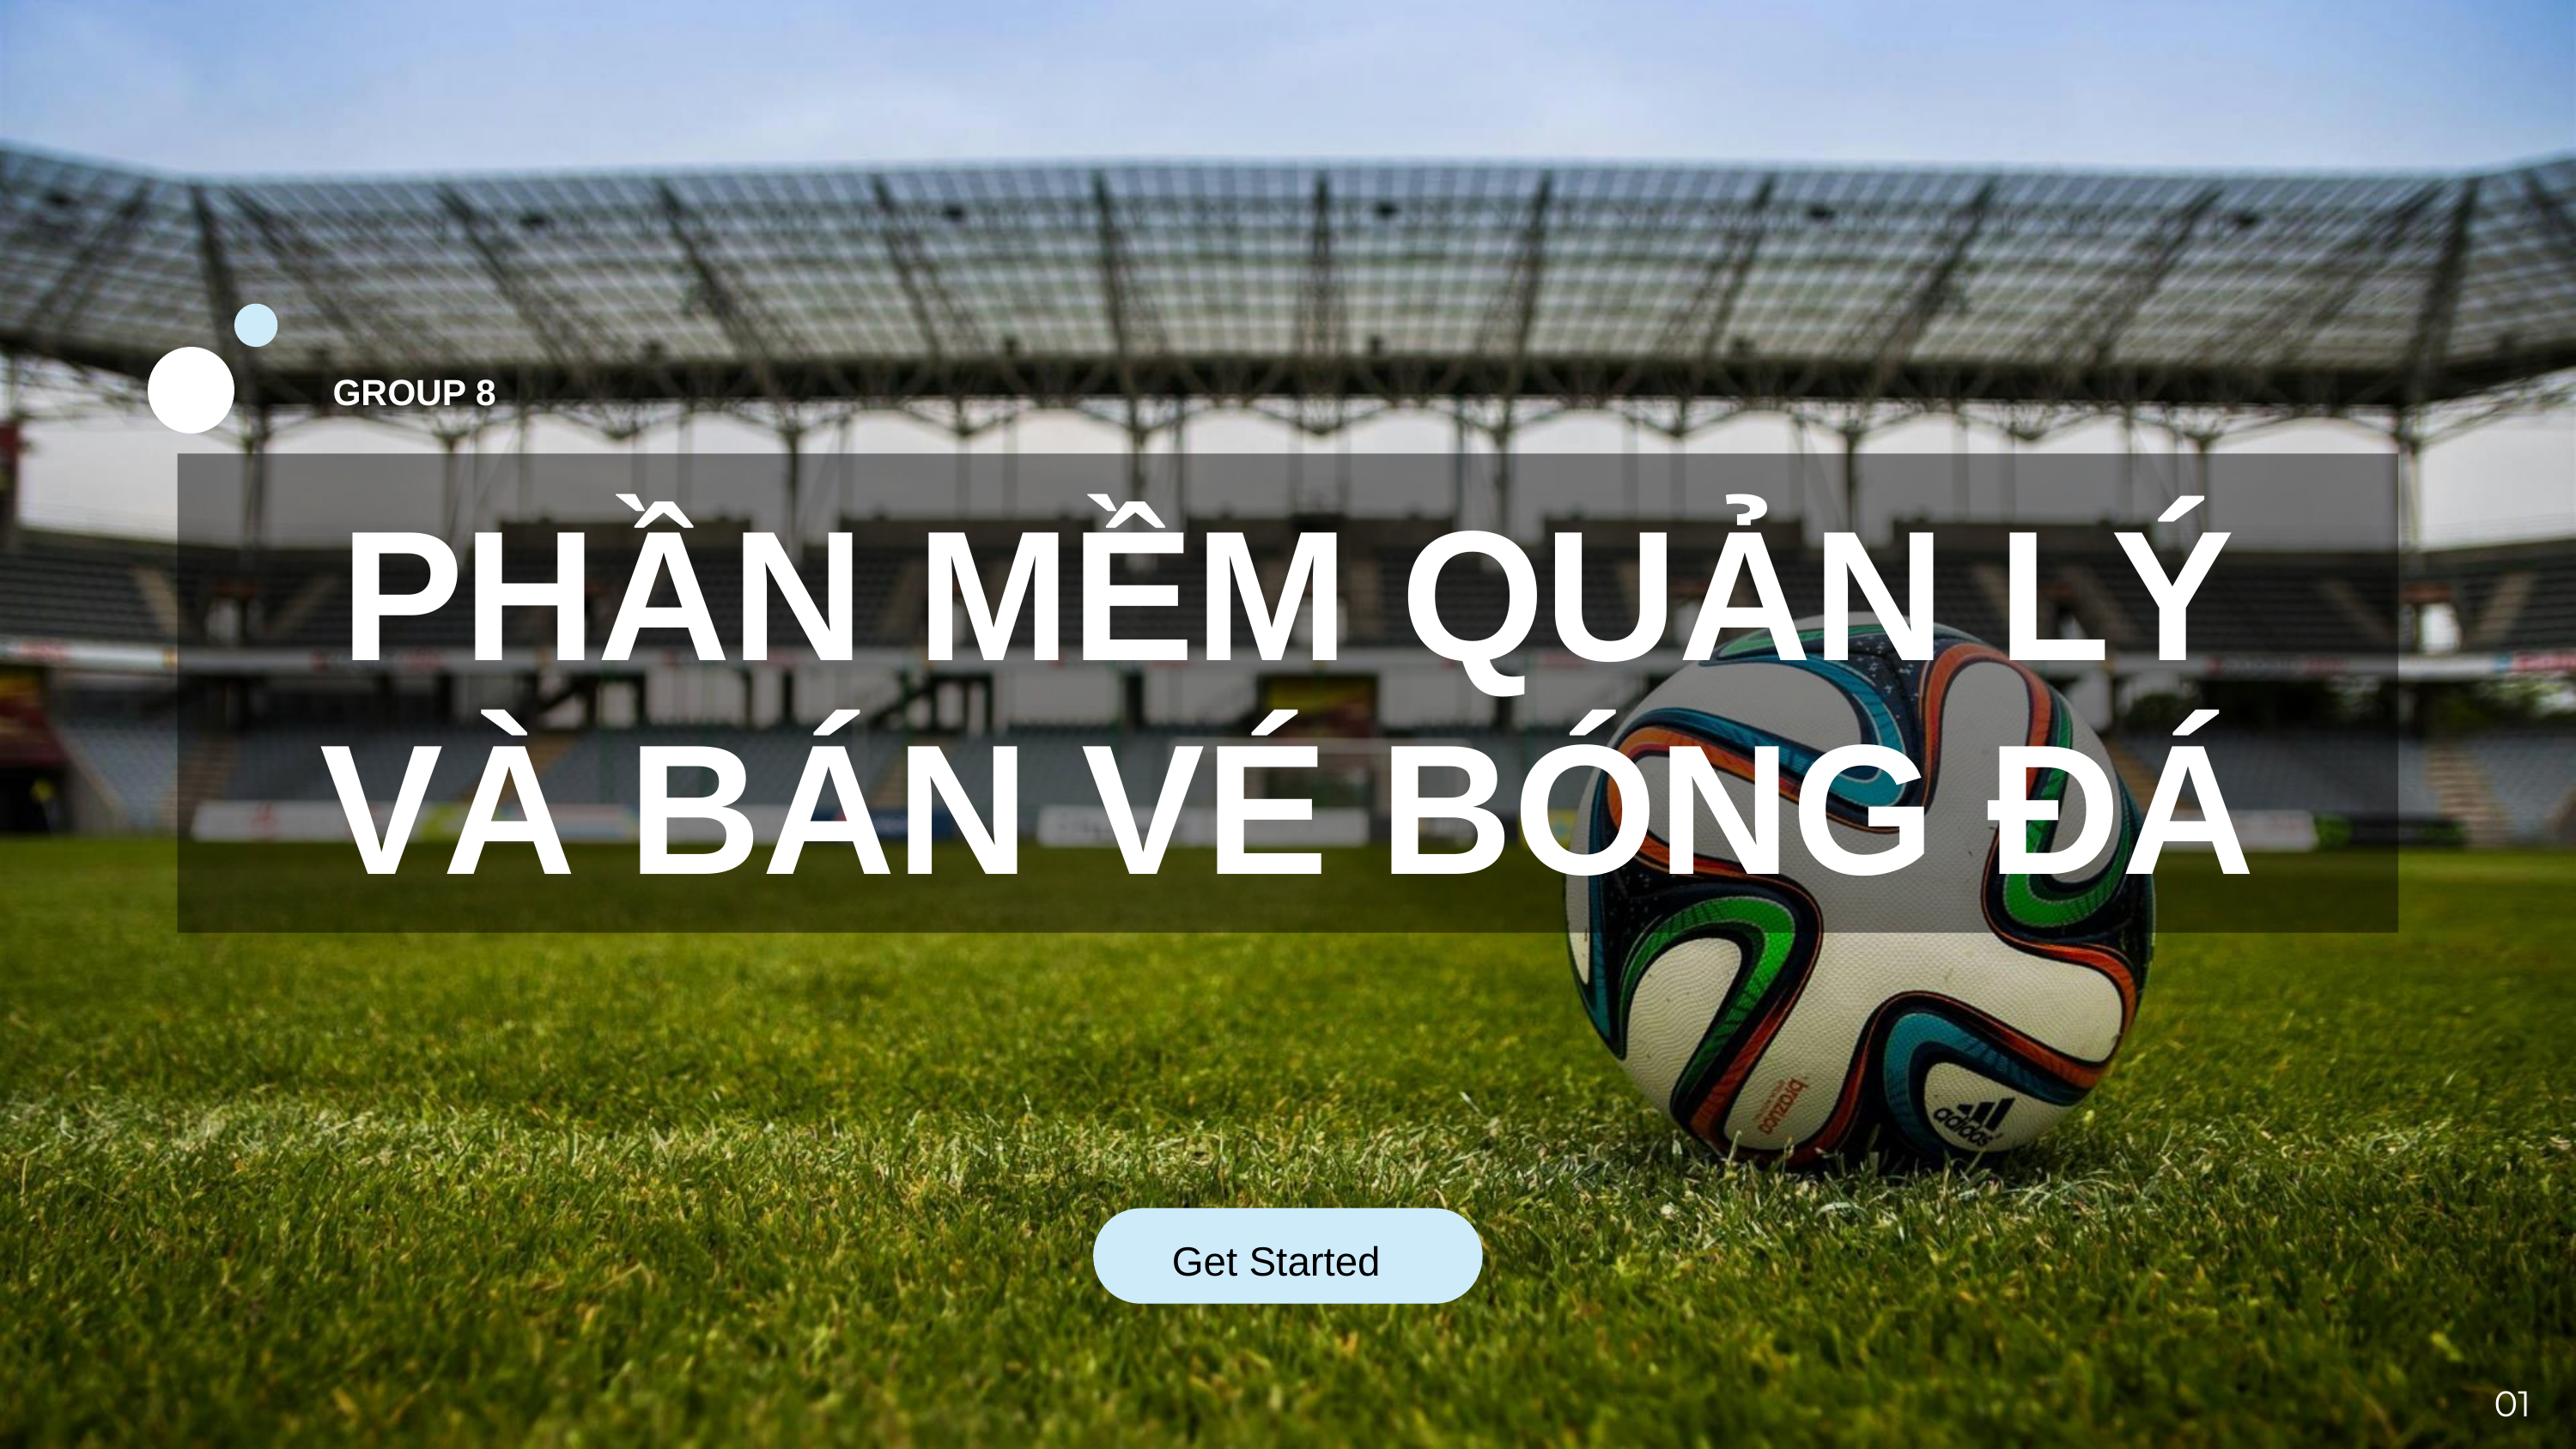

GROUP 8

PHẦN MỀM QUẢN LÝ VÀ BÁN VÉ BÓNG ĐÁ

Get Started
01